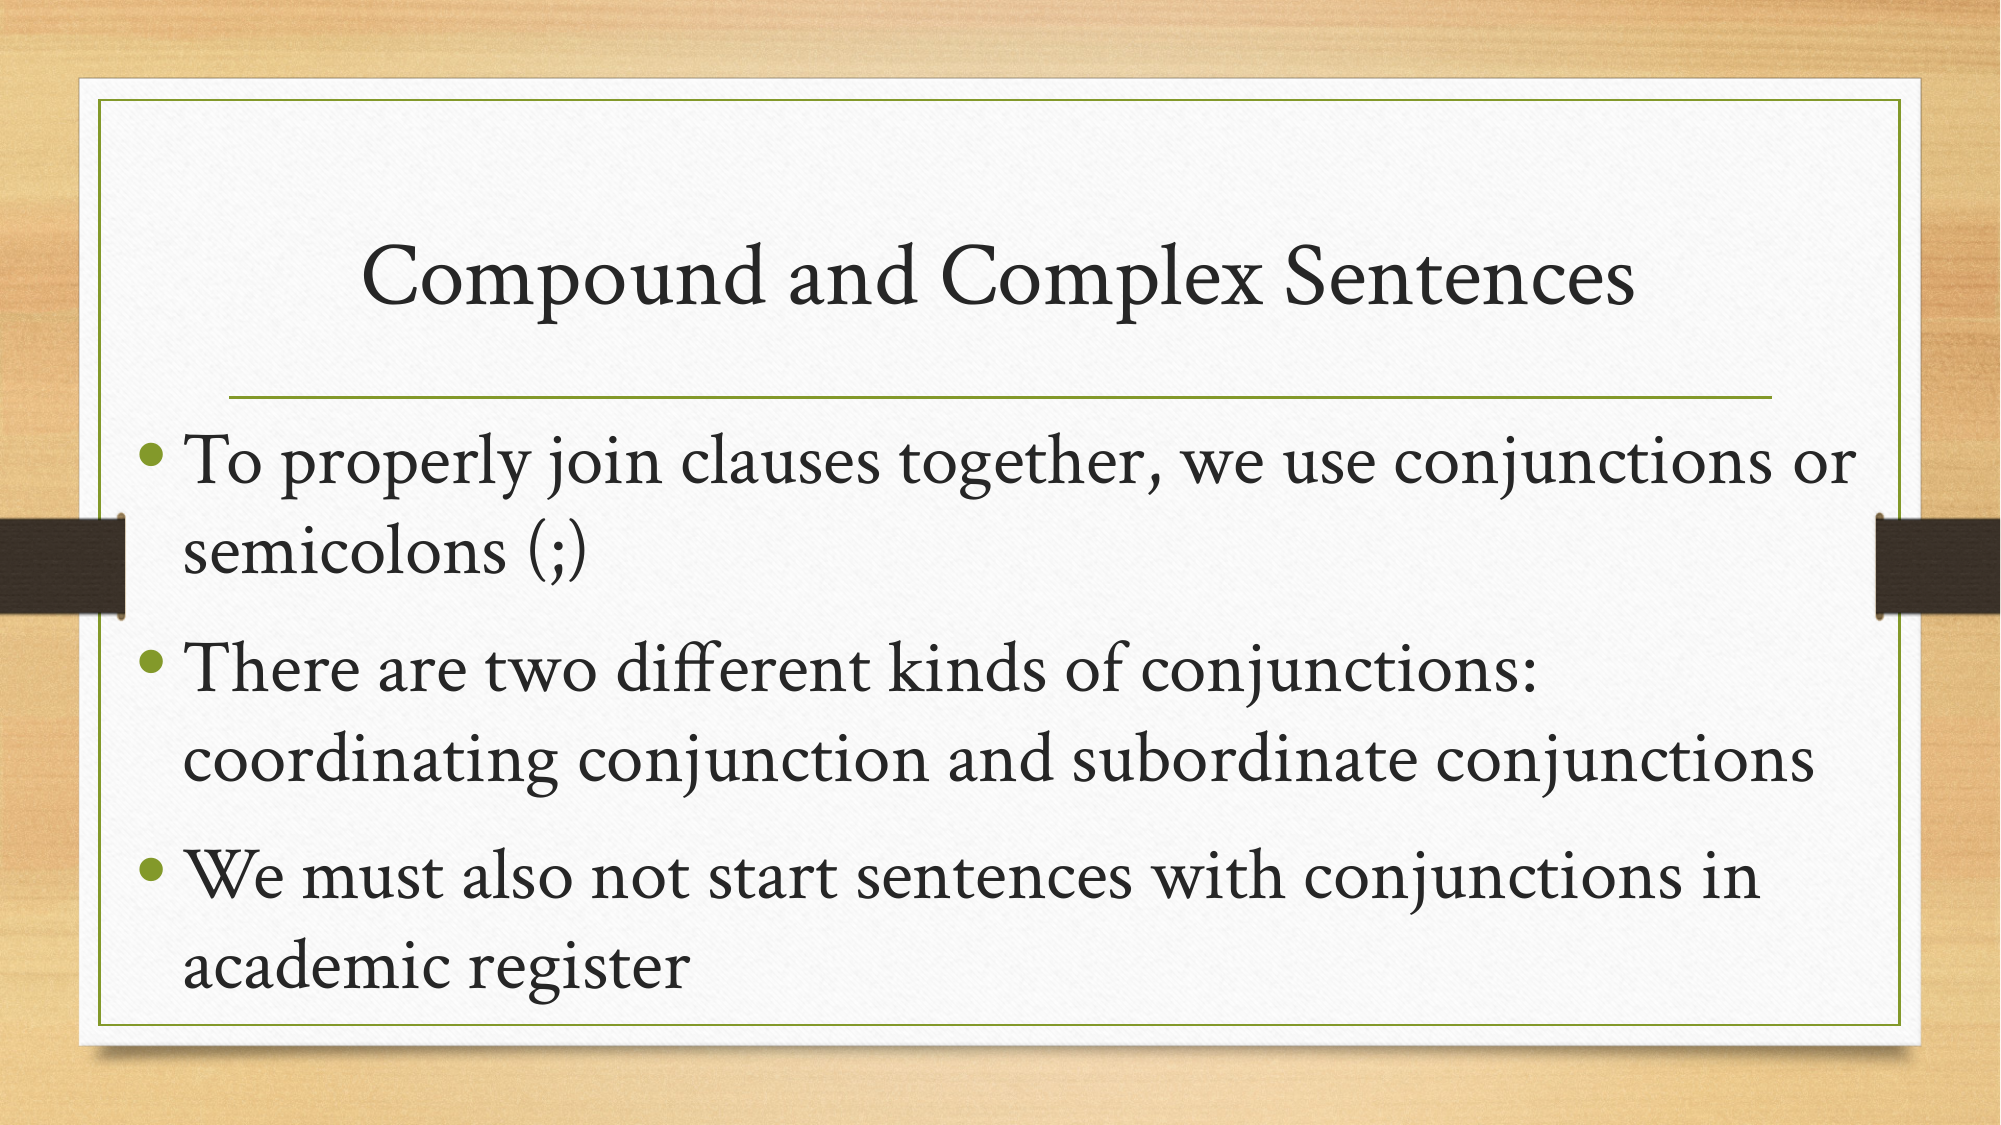

# Compound and Complex Sentences
To properly join clauses together, we use conjunctions or semicolons (;)
There are two different kinds of conjunctions: coordinating conjunction and subordinate conjunctions
We must also not start sentences with conjunctions in academic register